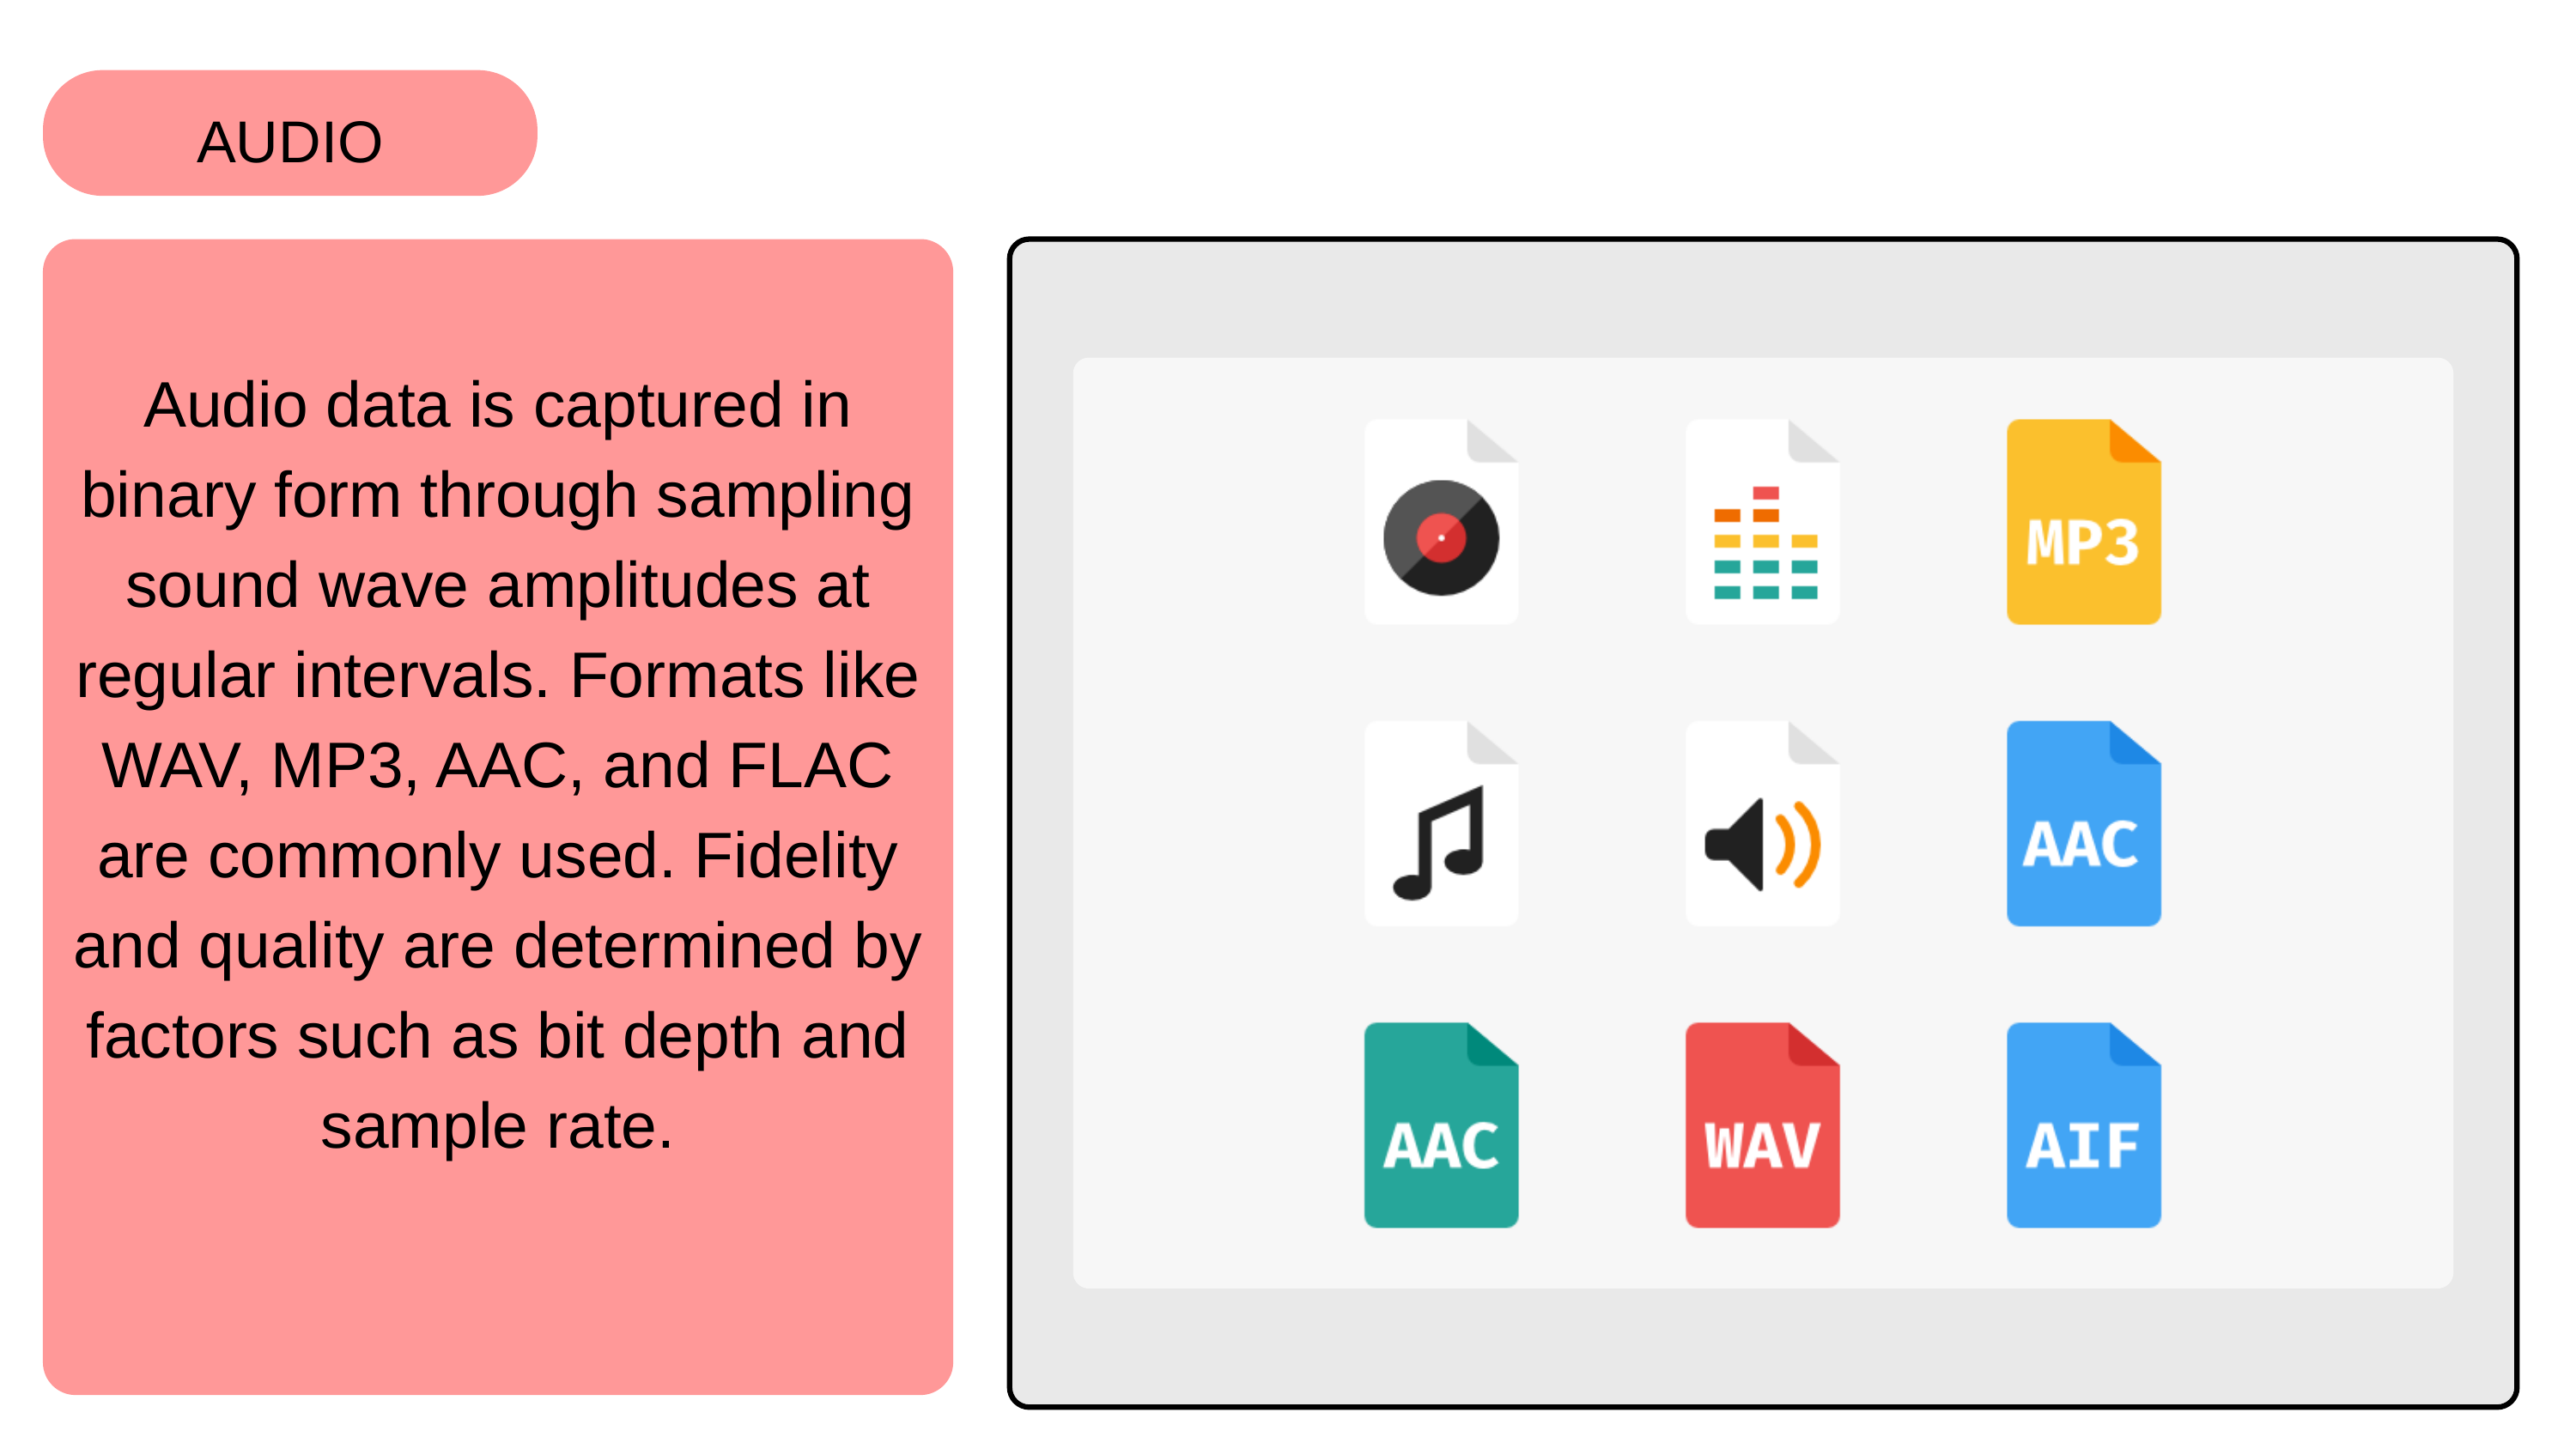

AUDIO

Audio data is captured in binary form through sampling sound wave amplitudes at regular intervals. Formats like WAV, MP3, AAC, and FLAC are commonly used. Fidelity and quality are determined by factors such as bit depth and sample rate.